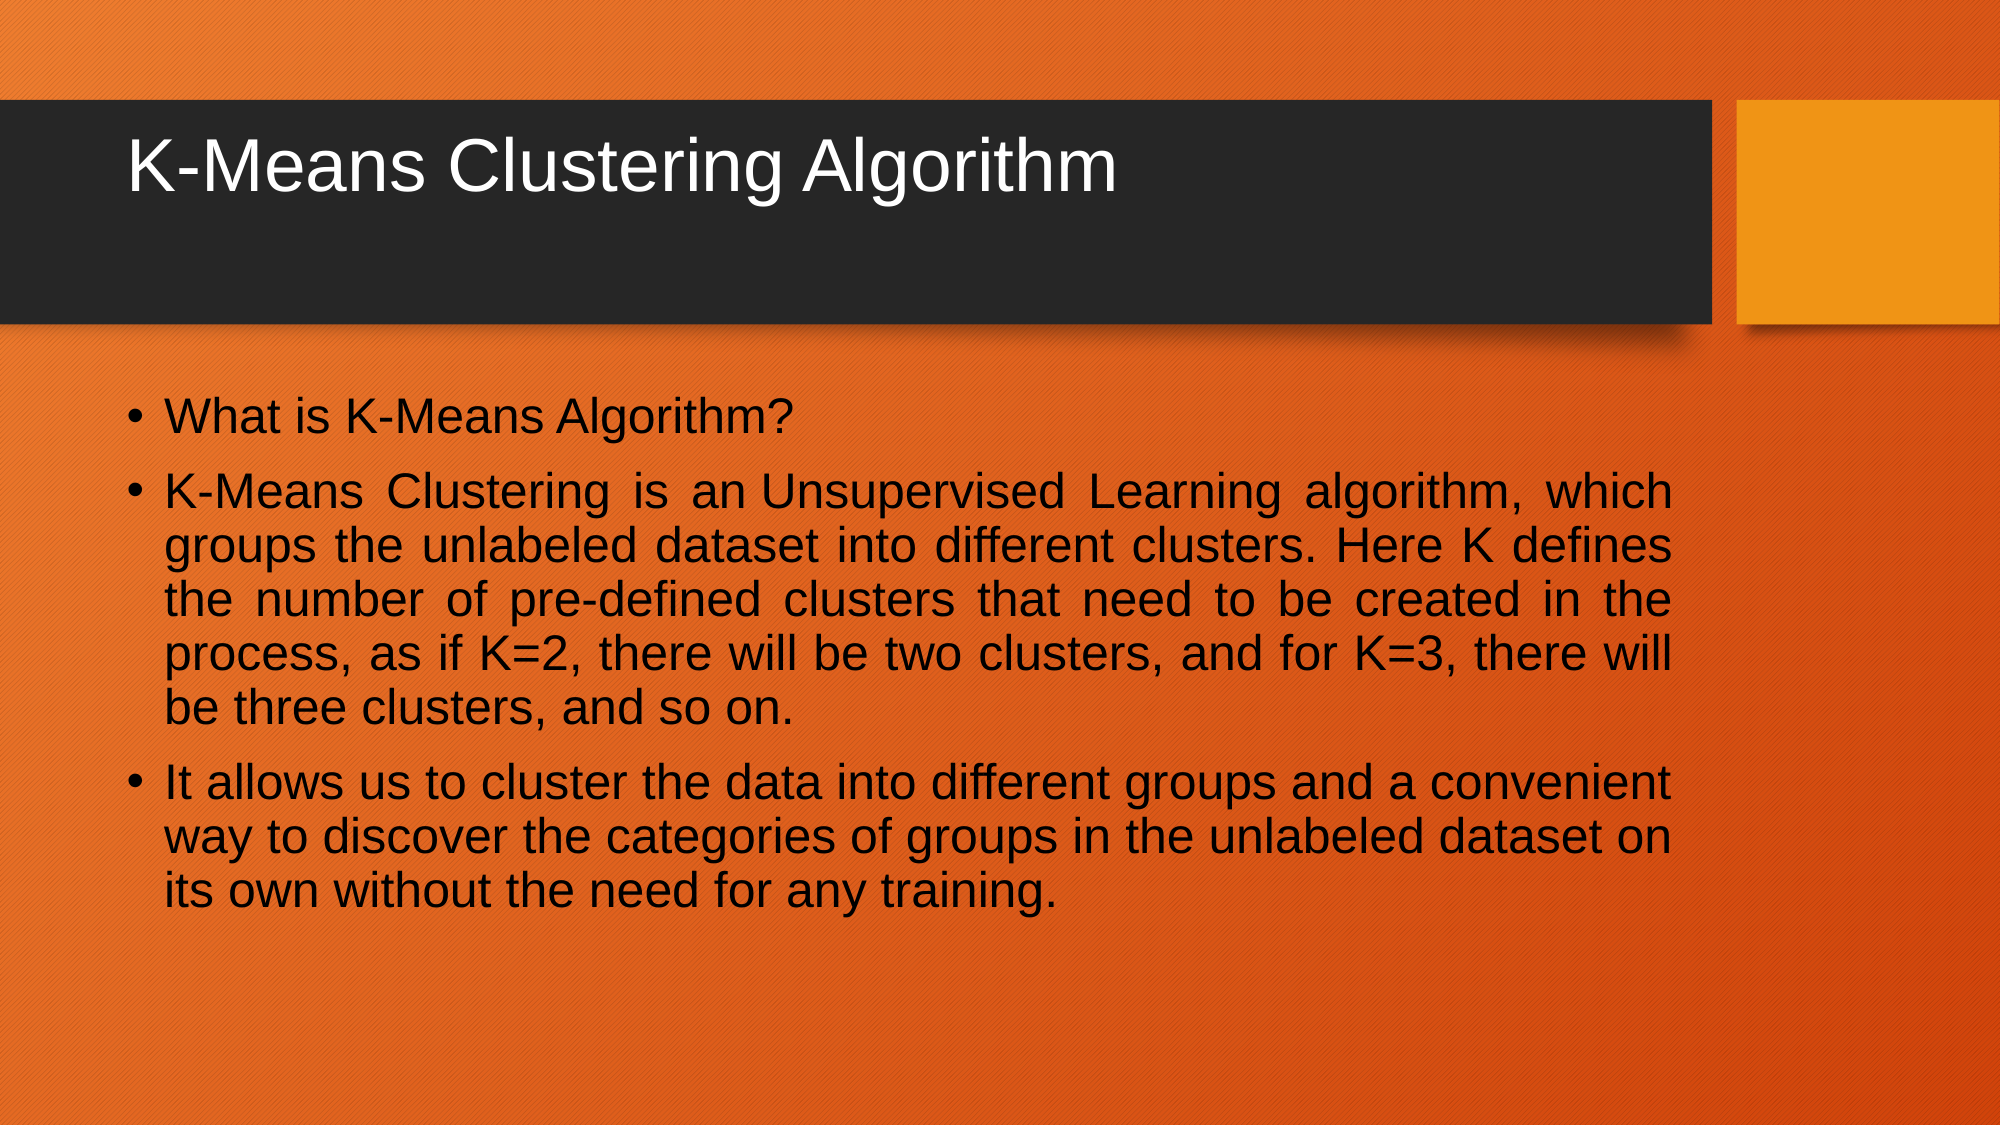

# K-Means Clustering Algorithm
What is K-Means Algorithm?
K-Means Clustering is an Unsupervised Learning algorithm, which groups the unlabeled dataset into different clusters. Here K defines the number of pre-defined clusters that need to be created in the process, as if K=2, there will be two clusters, and for K=3, there will be three clusters, and so on.
It allows us to cluster the data into different groups and a convenient way to discover the categories of groups in the unlabeled dataset on its own without the need for any training.